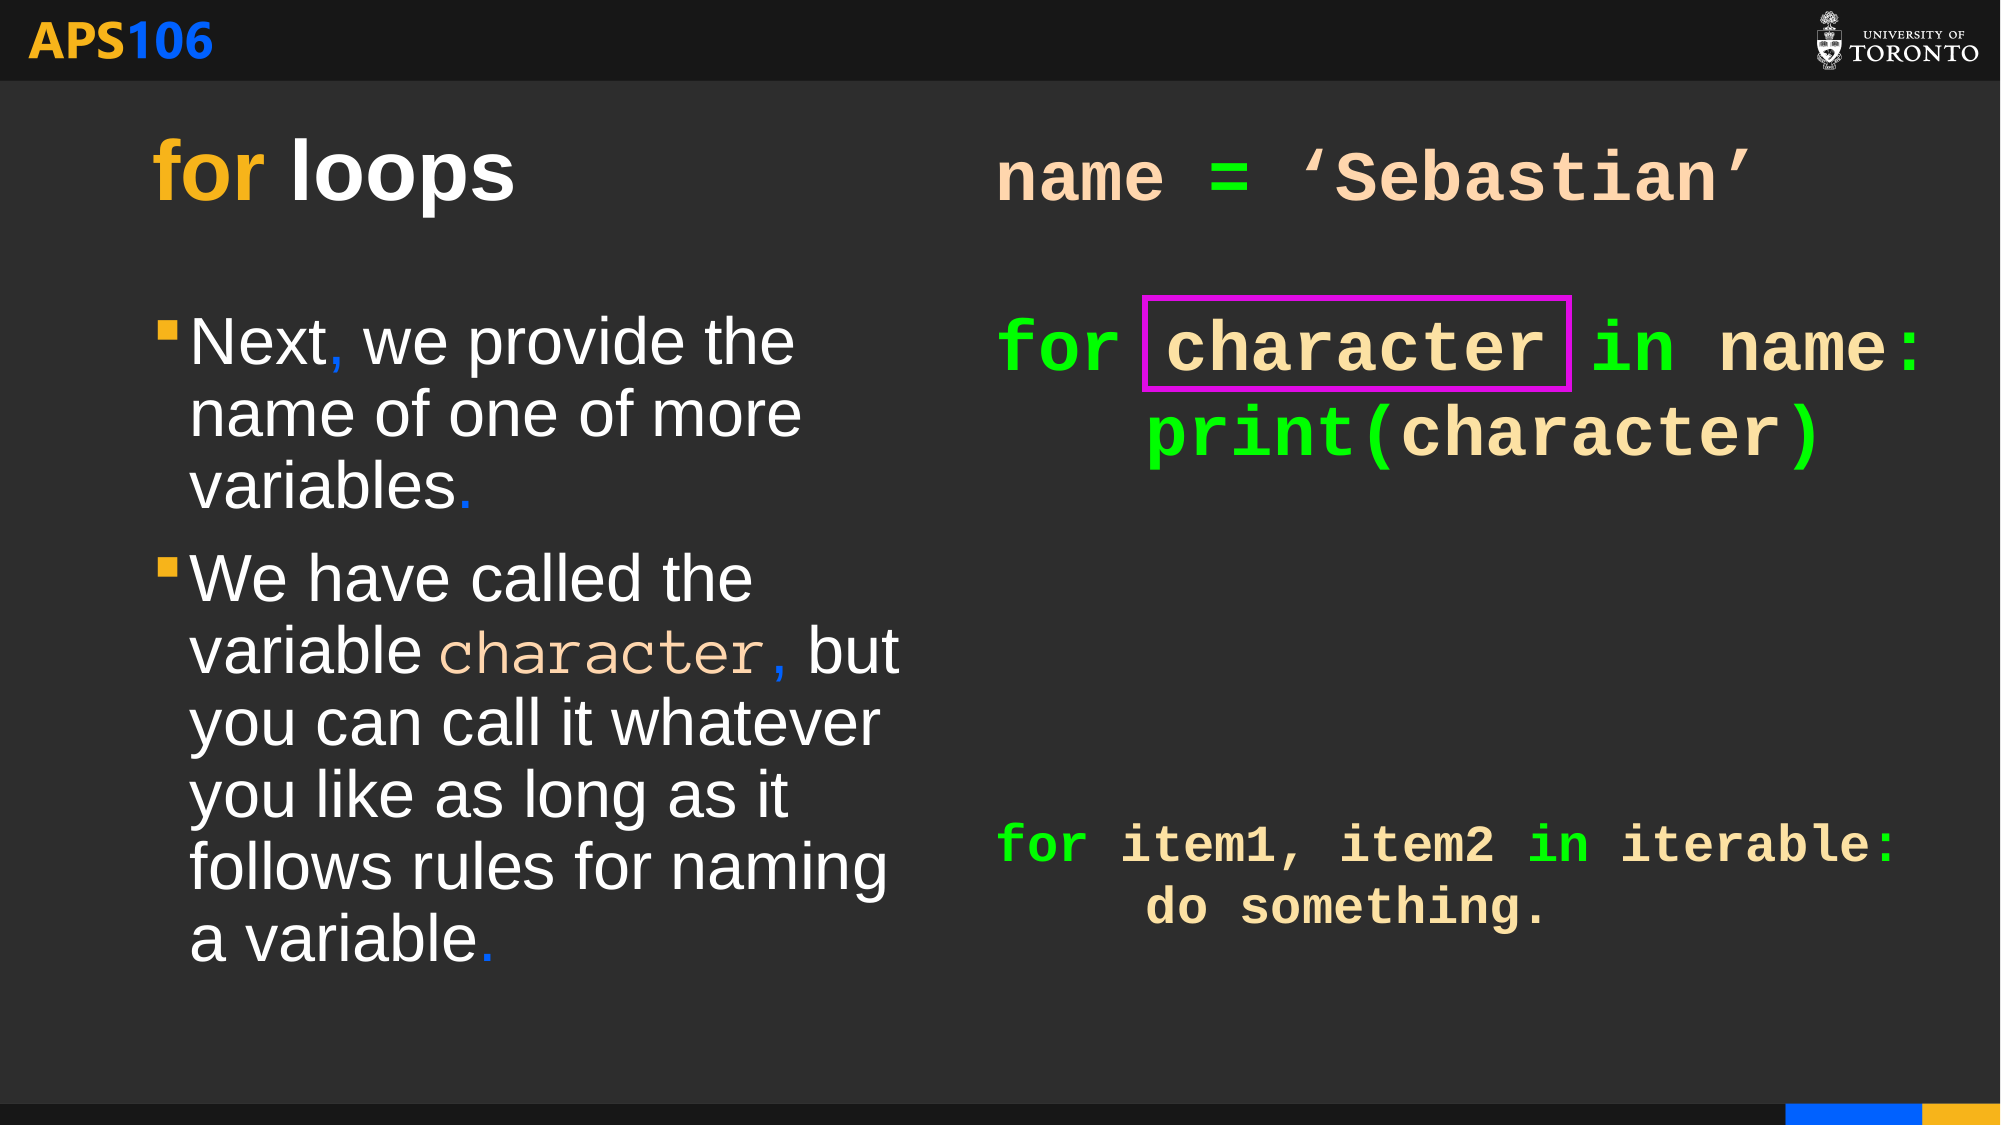

# for loops
name = ‘Sebastian’

for character in name:
	print(character)

for item1, item2 in iterable:
	do something.

Next, we provide the name of one of more variables.
We have called the variable character, but you can call it whatever you like as long as it follows rules for naming a variable.